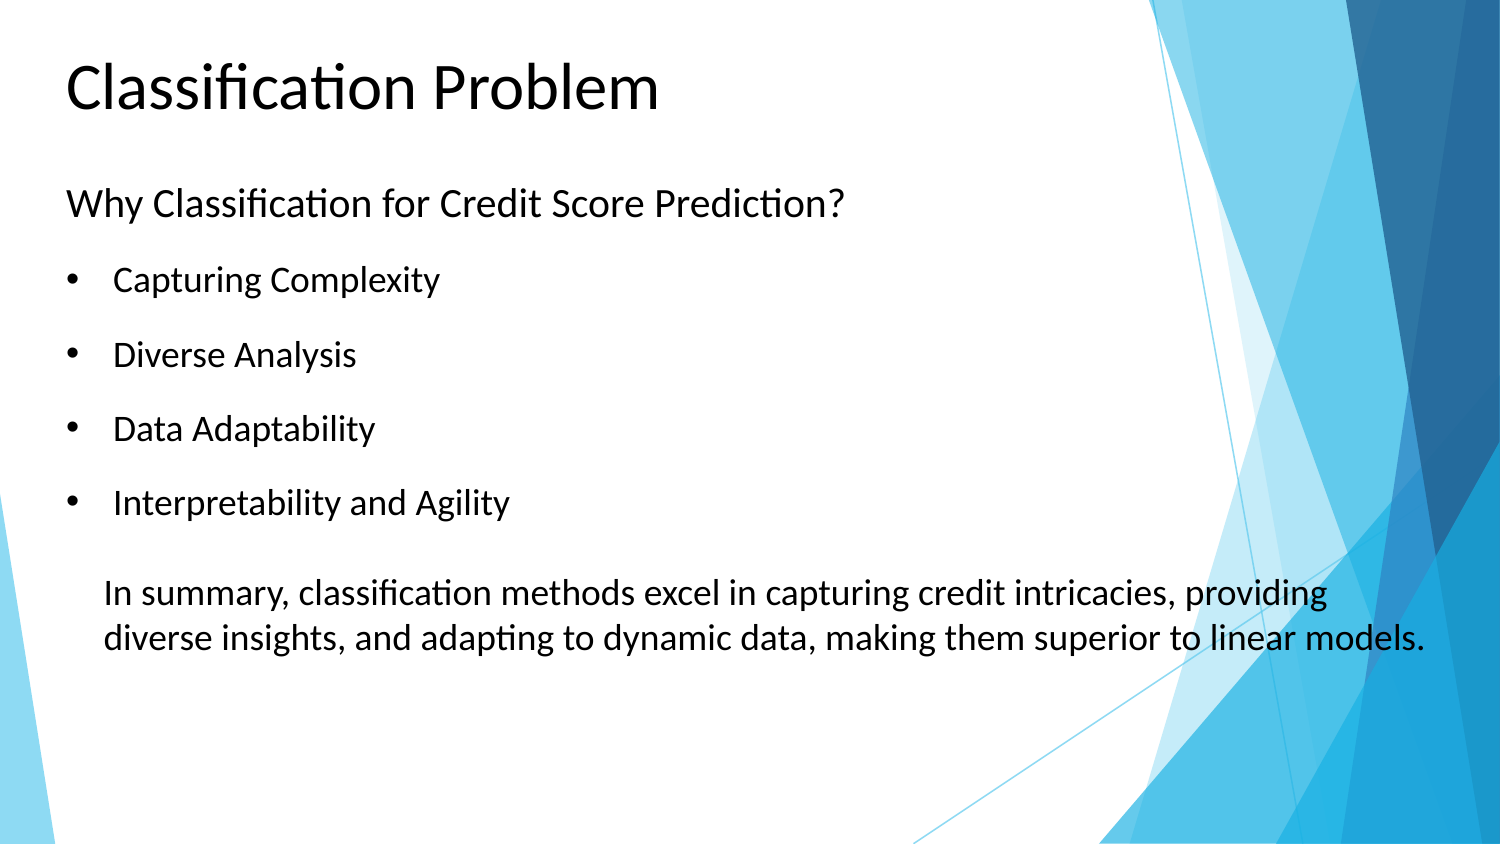

# Classification Problem
Why Classification for Credit Score Prediction?
Capturing Complexity
Diverse Analysis
Data Adaptability
Interpretability and Agility

In summary, classification methods excel in capturing credit intricacies, providing
diverse insights, and adapting to dynamic data, making them superior to linear models.